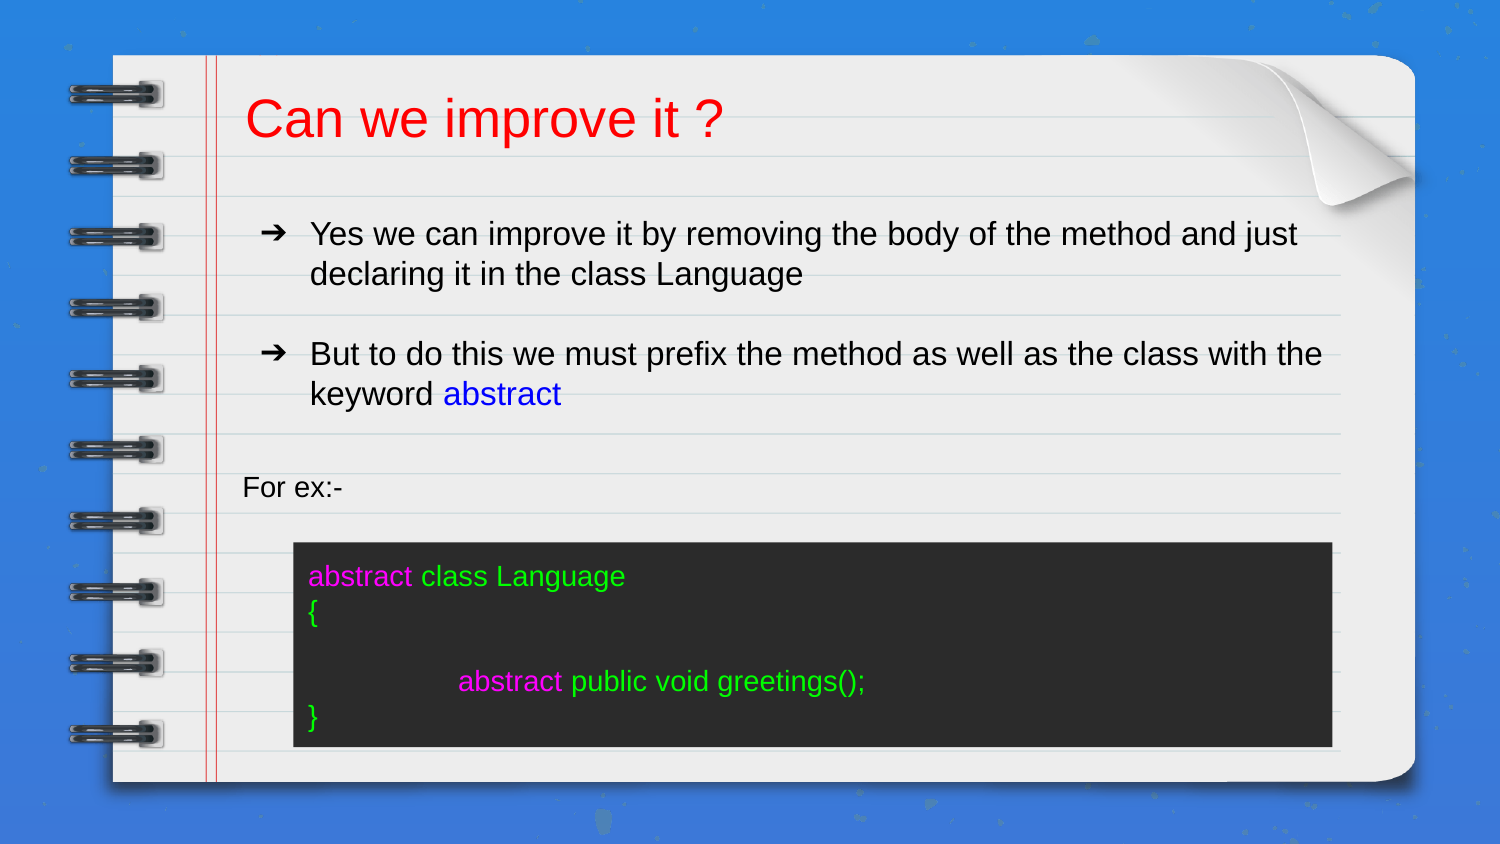

# Can we improve it ?
Yes we can improve it by removing the body of the method and just declaring it in the class Language

But to do this we must prefix the method as well as the class with the keyword abstract
For ex:-
abstract class Language
{

	abstract public void greetings();
}